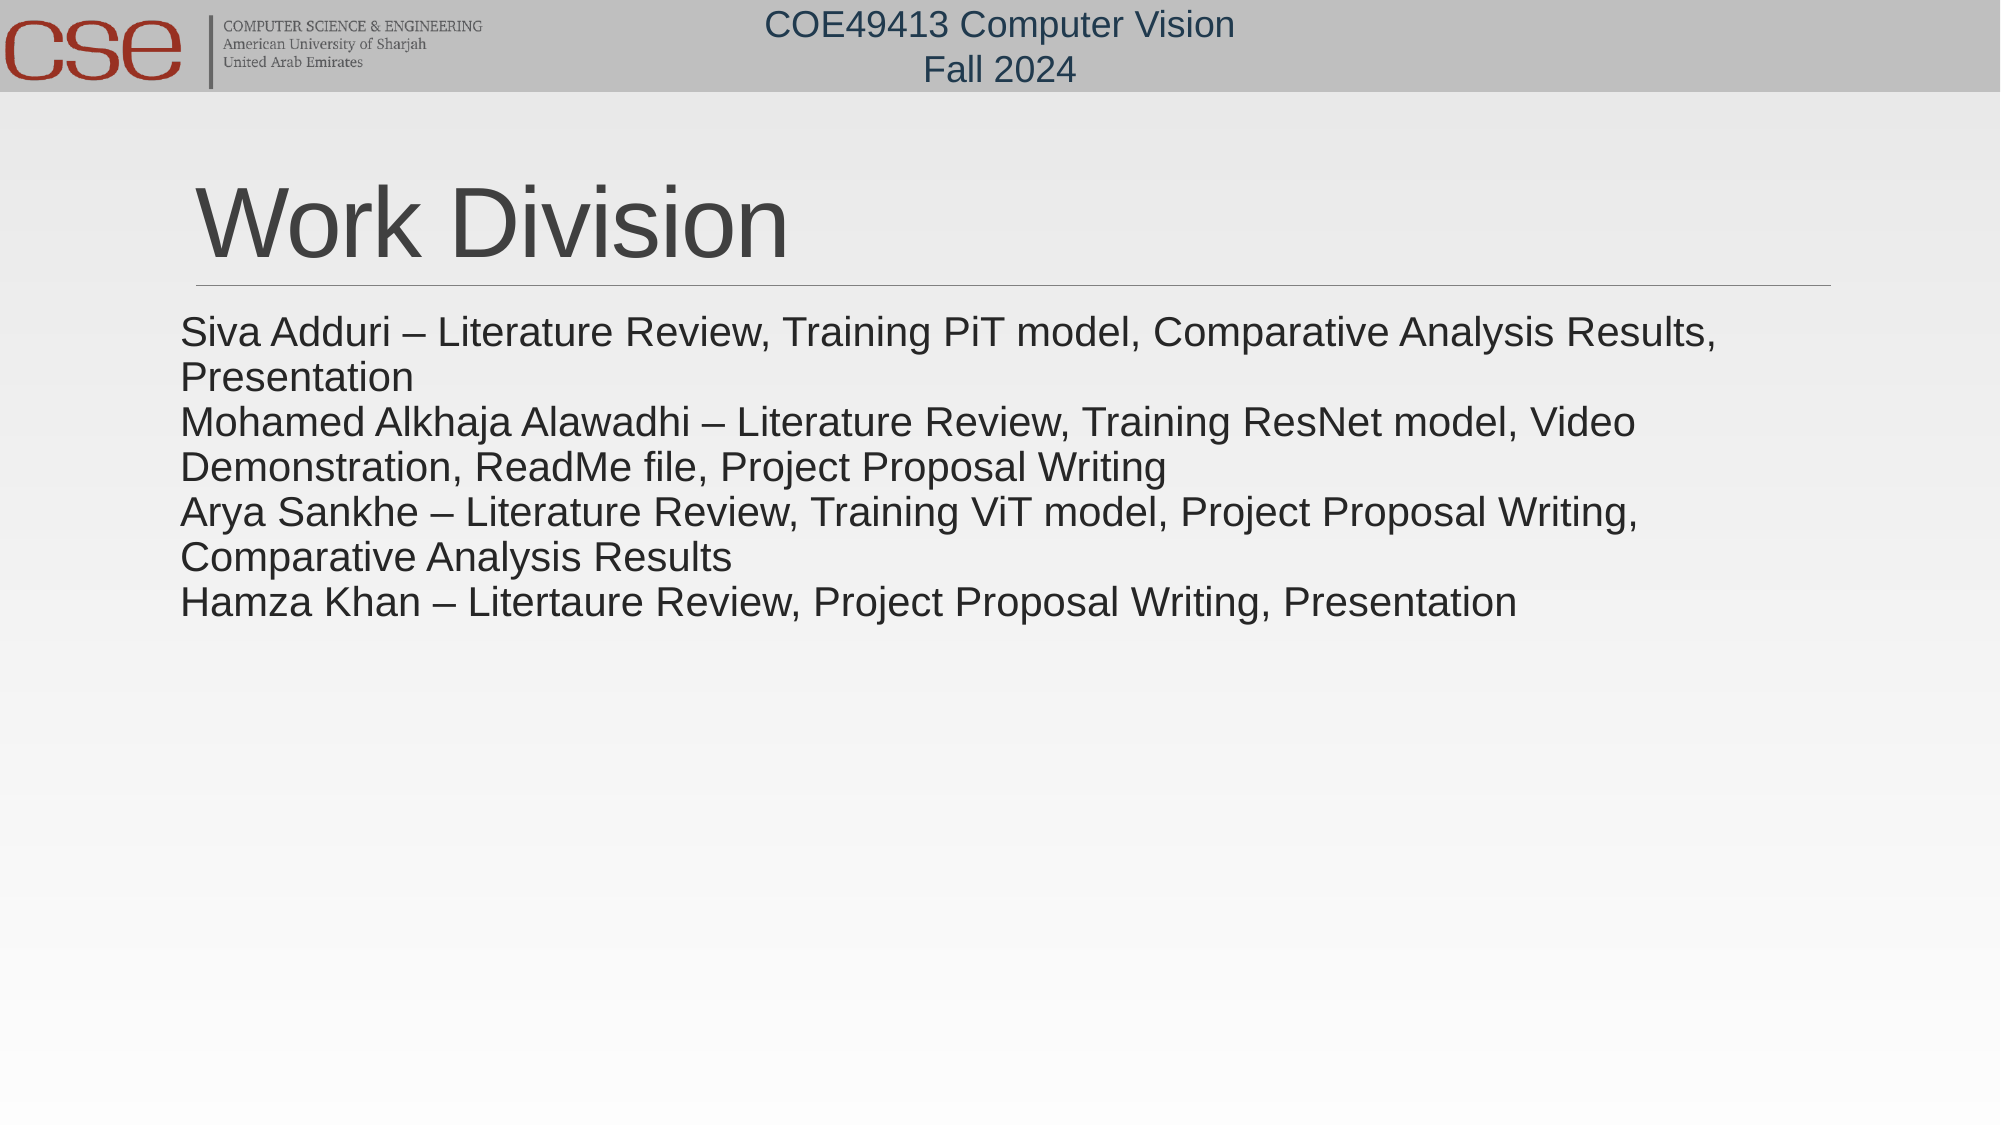

# Work Division
Siva Adduri – Literature Review, Training PiT model, Comparative Analysis Results, Presentation
Mohamed Alkhaja Alawadhi – Literature Review, Training ResNet model, Video Demonstration, ReadMe file, Project Proposal Writing
Arya Sankhe – Literature Review, Training ViT model, Project Proposal Writing, Comparative Analysis Results
Hamza Khan – Litertaure Review, Project Proposal Writing, Presentation